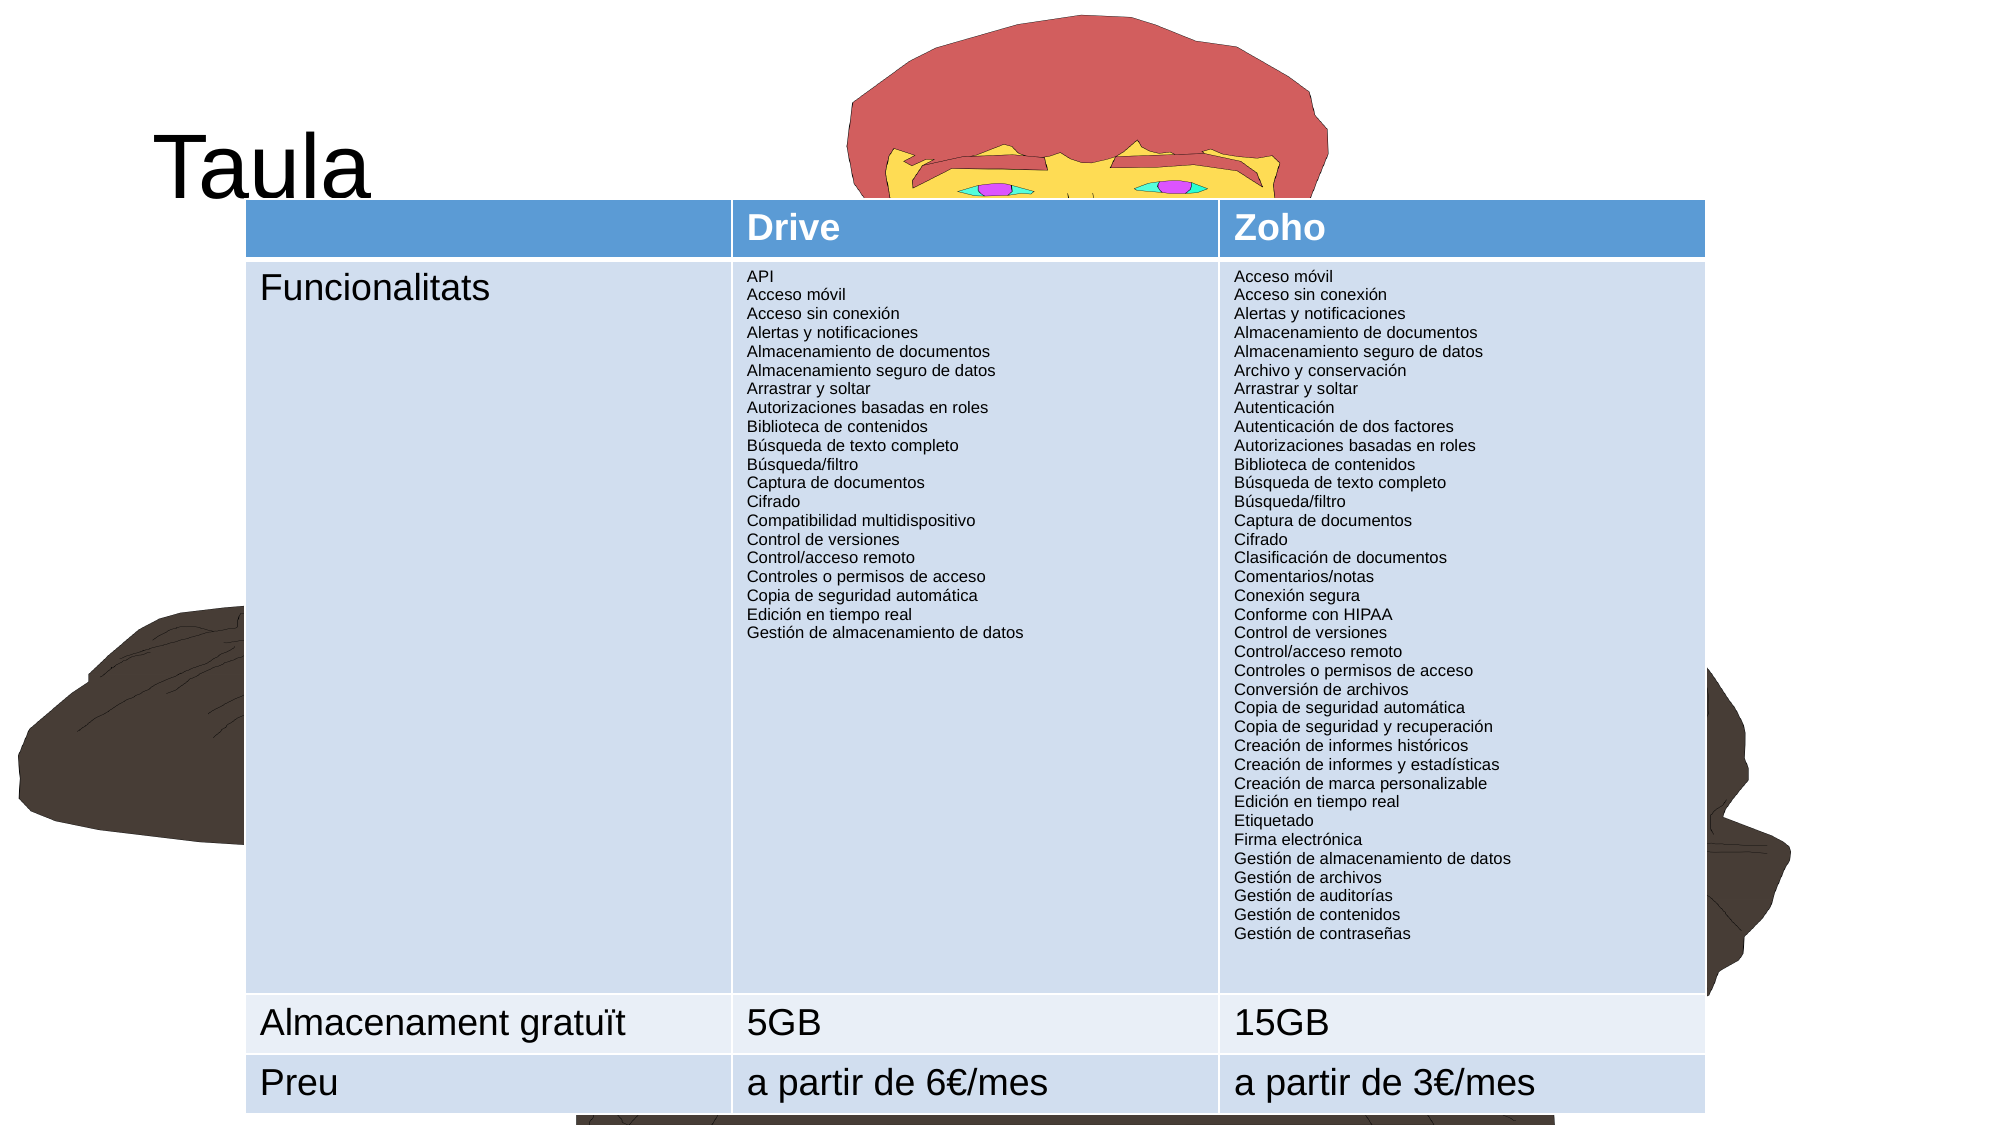

# Taula
|  | Drive | Zoho |
| --- | --- | --- |
| Funcionalitats | API Acceso móvil Acceso sin conexión Alertas y notificaciones Almacenamiento de documentos Almacenamiento seguro de datos Arrastrar y soltar Autorizaciones basadas en roles Biblioteca de contenidos Búsqueda de texto completo Búsqueda/filtro Captura de documentos Cifrado Compatibilidad multidispositivo Control de versiones Control/acceso remoto Controles o permisos de acceso Copia de seguridad automática Edición en tiempo real Gestión de almacenamiento de datos | Acceso móvil Acceso sin conexión Alertas y notificaciones Almacenamiento de documentos Almacenamiento seguro de datos Archivo y conservación Arrastrar y soltar Autenticación Autenticación de dos factores Autorizaciones basadas en roles Biblioteca de contenidos Búsqueda de texto completo Búsqueda/filtro Captura de documentos Cifrado Clasificación de documentos Comentarios/notas Conexión segura Conforme con HIPAA Control de versiones Control/acceso remoto Controles o permisos de acceso Conversión de archivos Copia de seguridad automática Copia de seguridad y recuperación Creación de informes históricos Creación de informes y estadísticas Creación de marca personalizable Edición en tiempo real Etiquetado Firma electrónica Gestión de almacenamiento de datos Gestión de archivos Gestión de auditorías Gestión de contenidos Gestión de contraseñas |
| Almacenament gratuït | 5GB | 15GB |
| Preu | a partir de 6€/mes | a partir de 3€/mes |
7